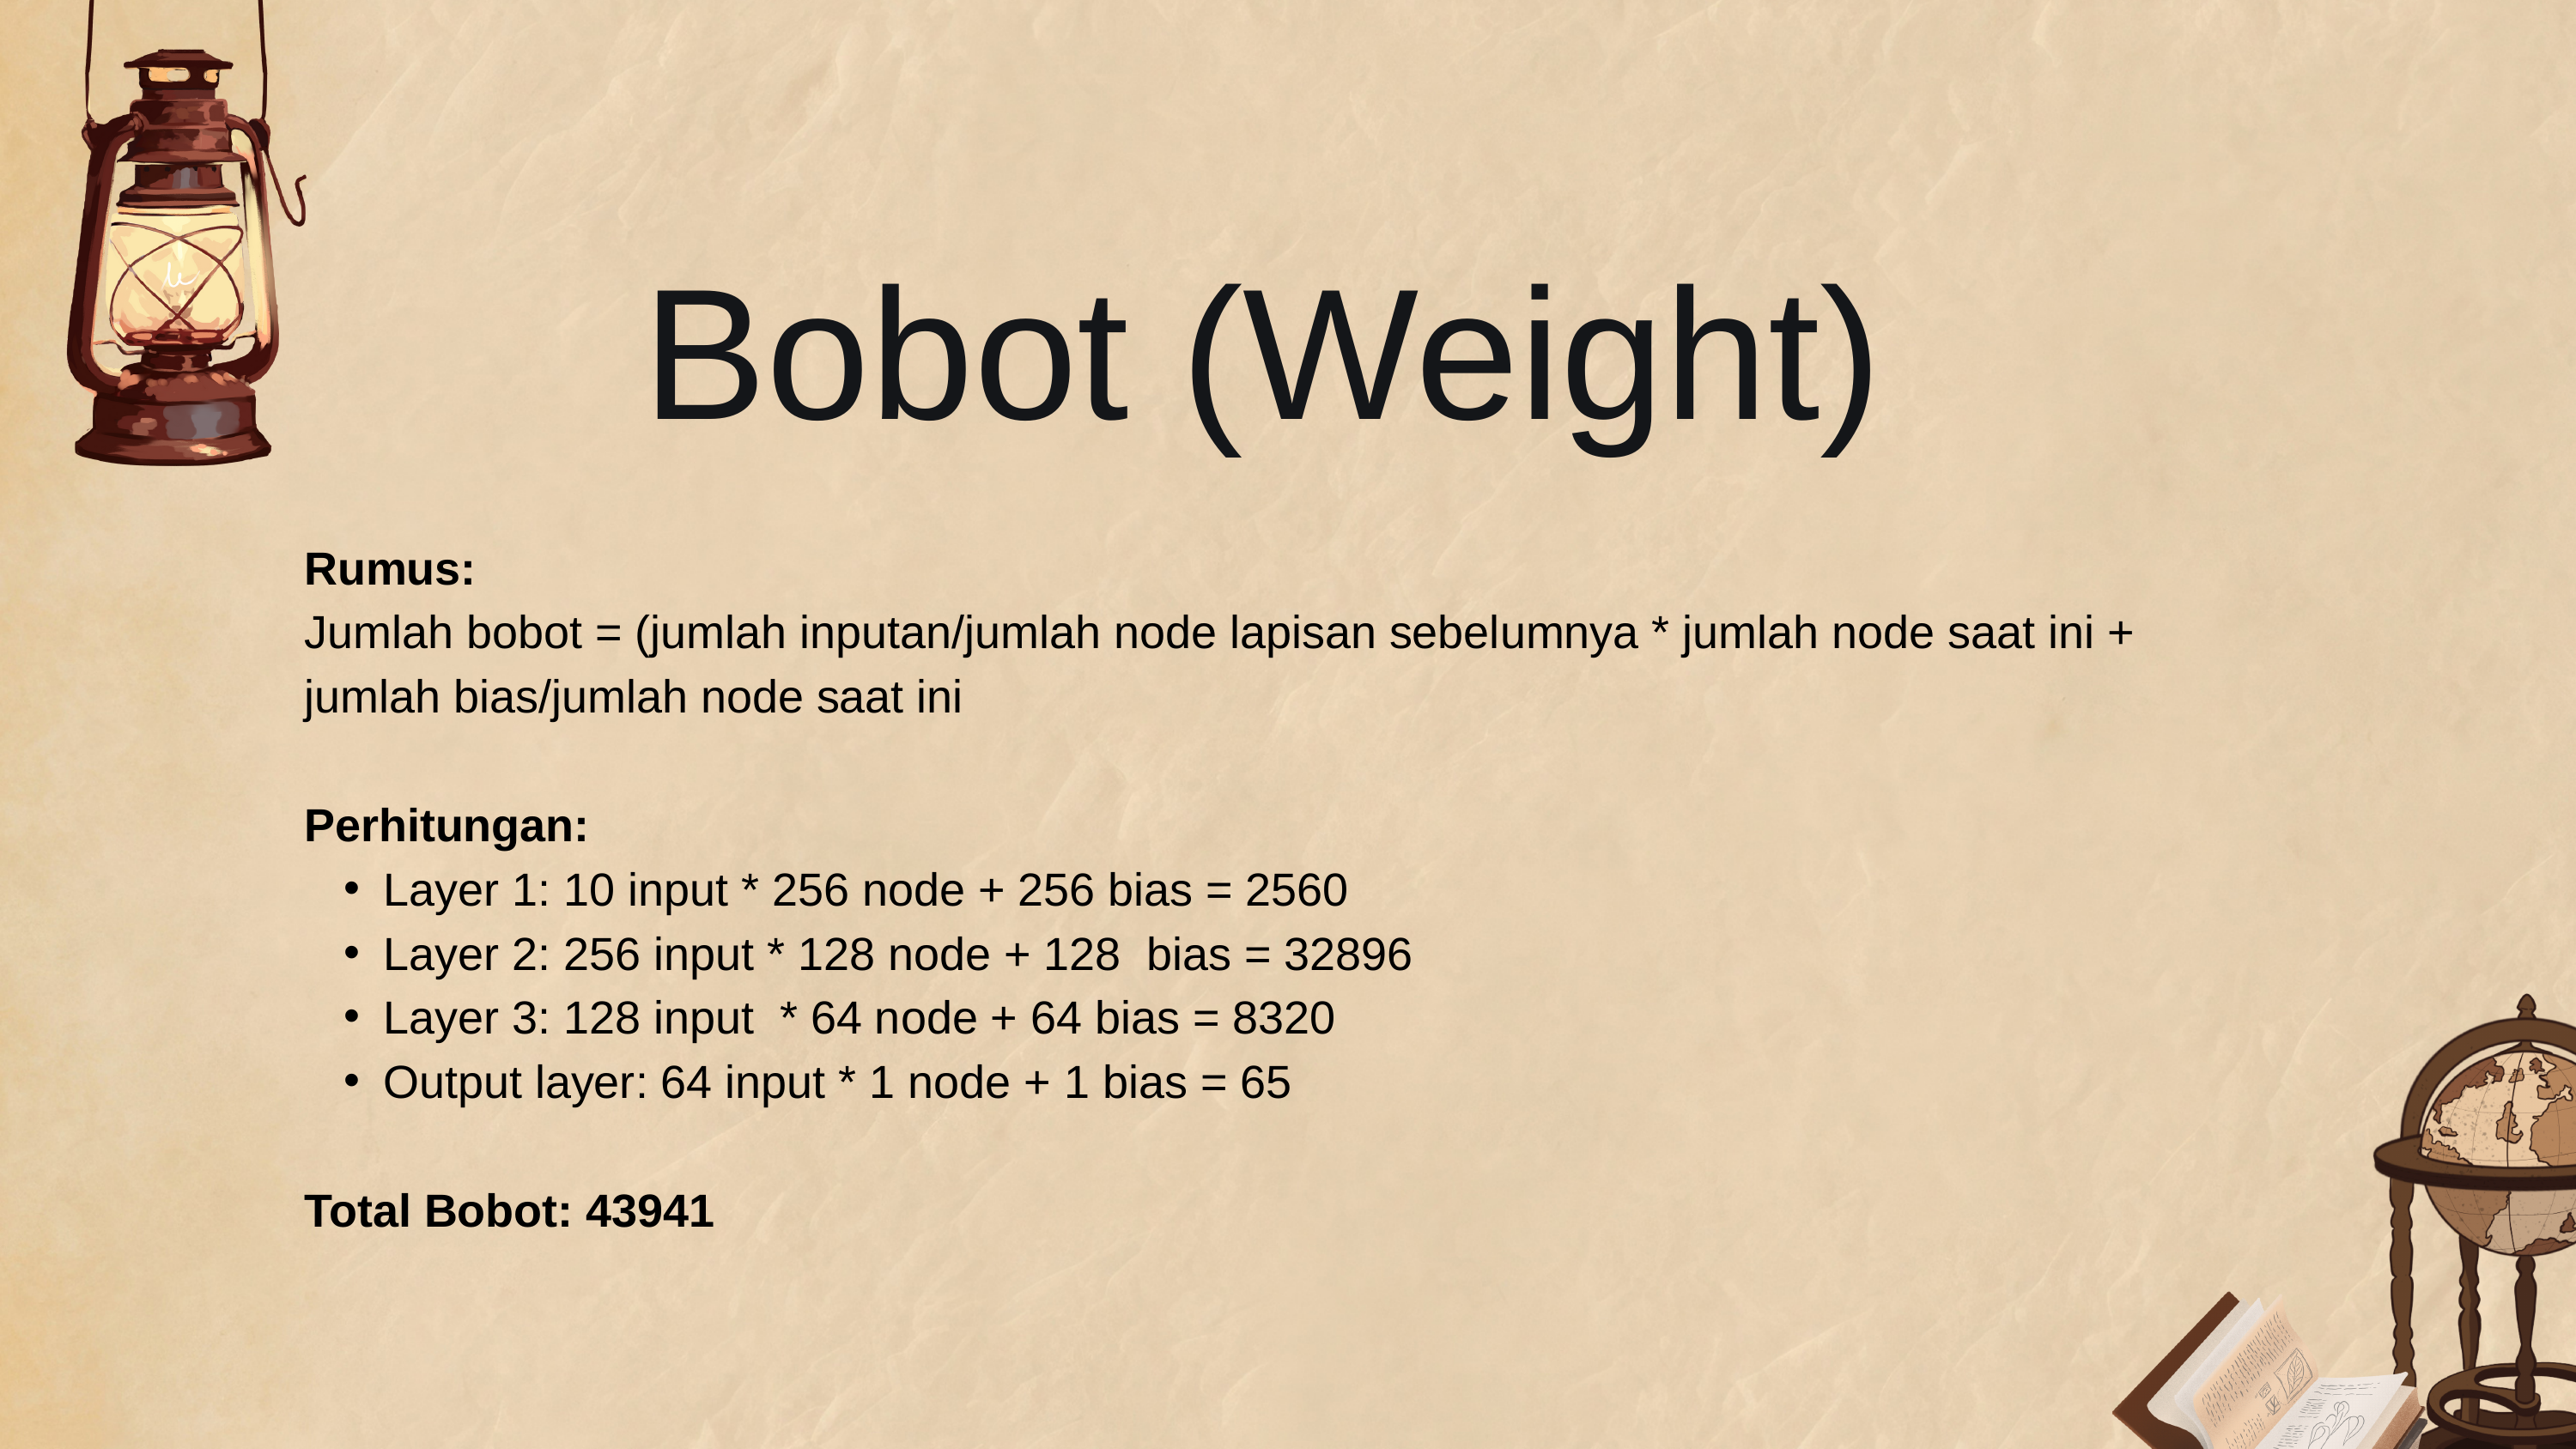

Bobot (Weight)
Rumus:
Jumlah bobot = (jumlah inputan/jumlah node lapisan sebelumnya * jumlah node saat ini + jumlah bias/jumlah node saat ini

Perhitungan:
Layer 1: 10 input * 256 node + 256 bias = 2560
Layer 2: 256 input * 128 node + 128  bias = 32896
Layer 3: 128 input  * 64 node + 64 bias = 8320
Output layer: 64 input * 1 node + 1 bias = 65

Total Bobot: 43941